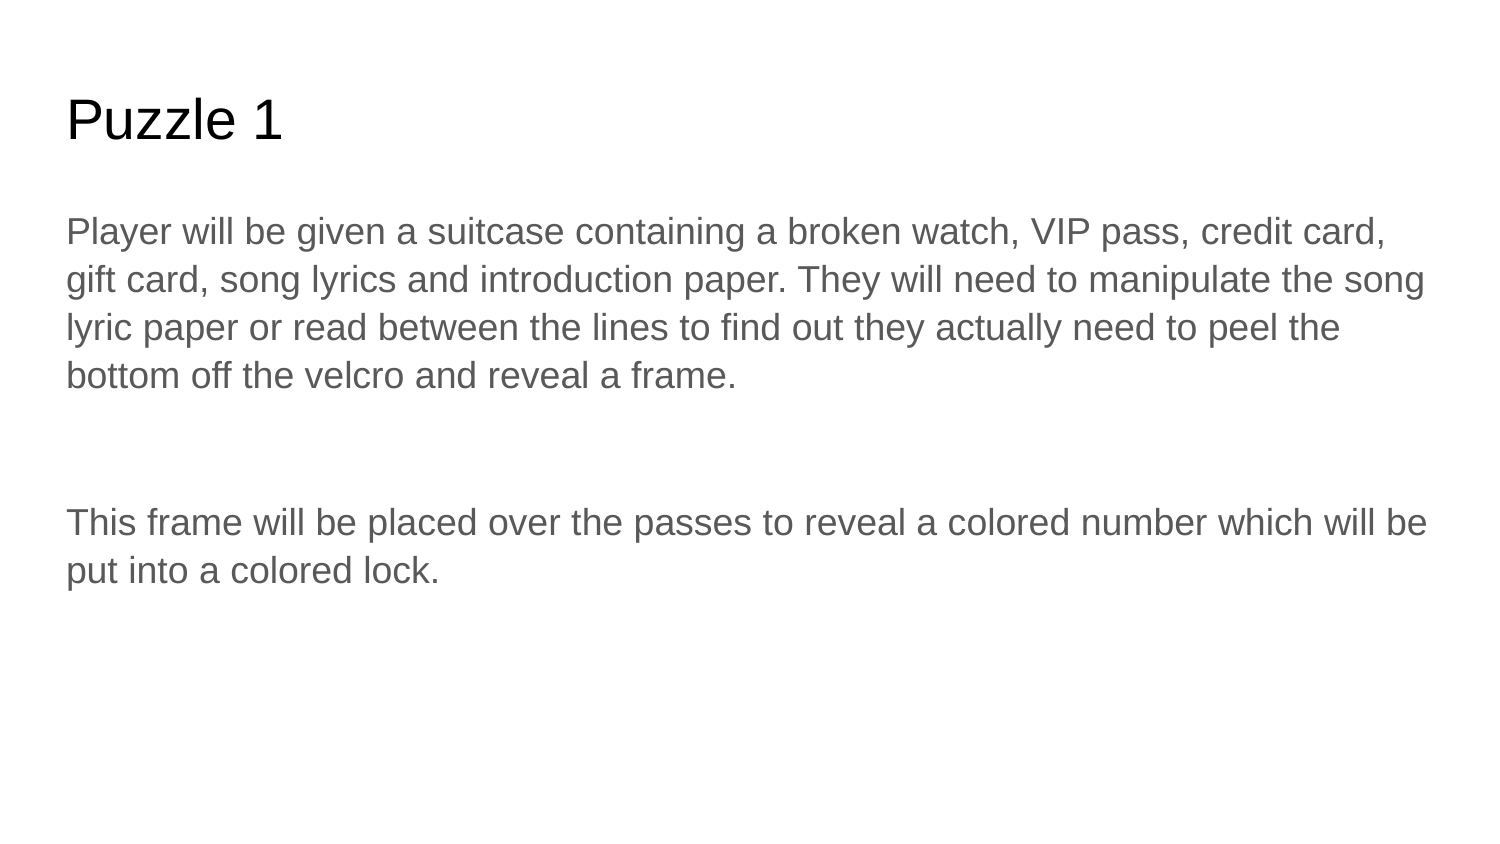

# Puzzle 1
Player will be given a suitcase containing a broken watch, VIP pass, credit card, gift card, song lyrics and introduction paper. They will need to manipulate the song lyric paper or read between the lines to find out they actually need to peel the bottom off the velcro and reveal a frame.

This frame will be placed over the passes to reveal a colored number which will be put into a colored lock.